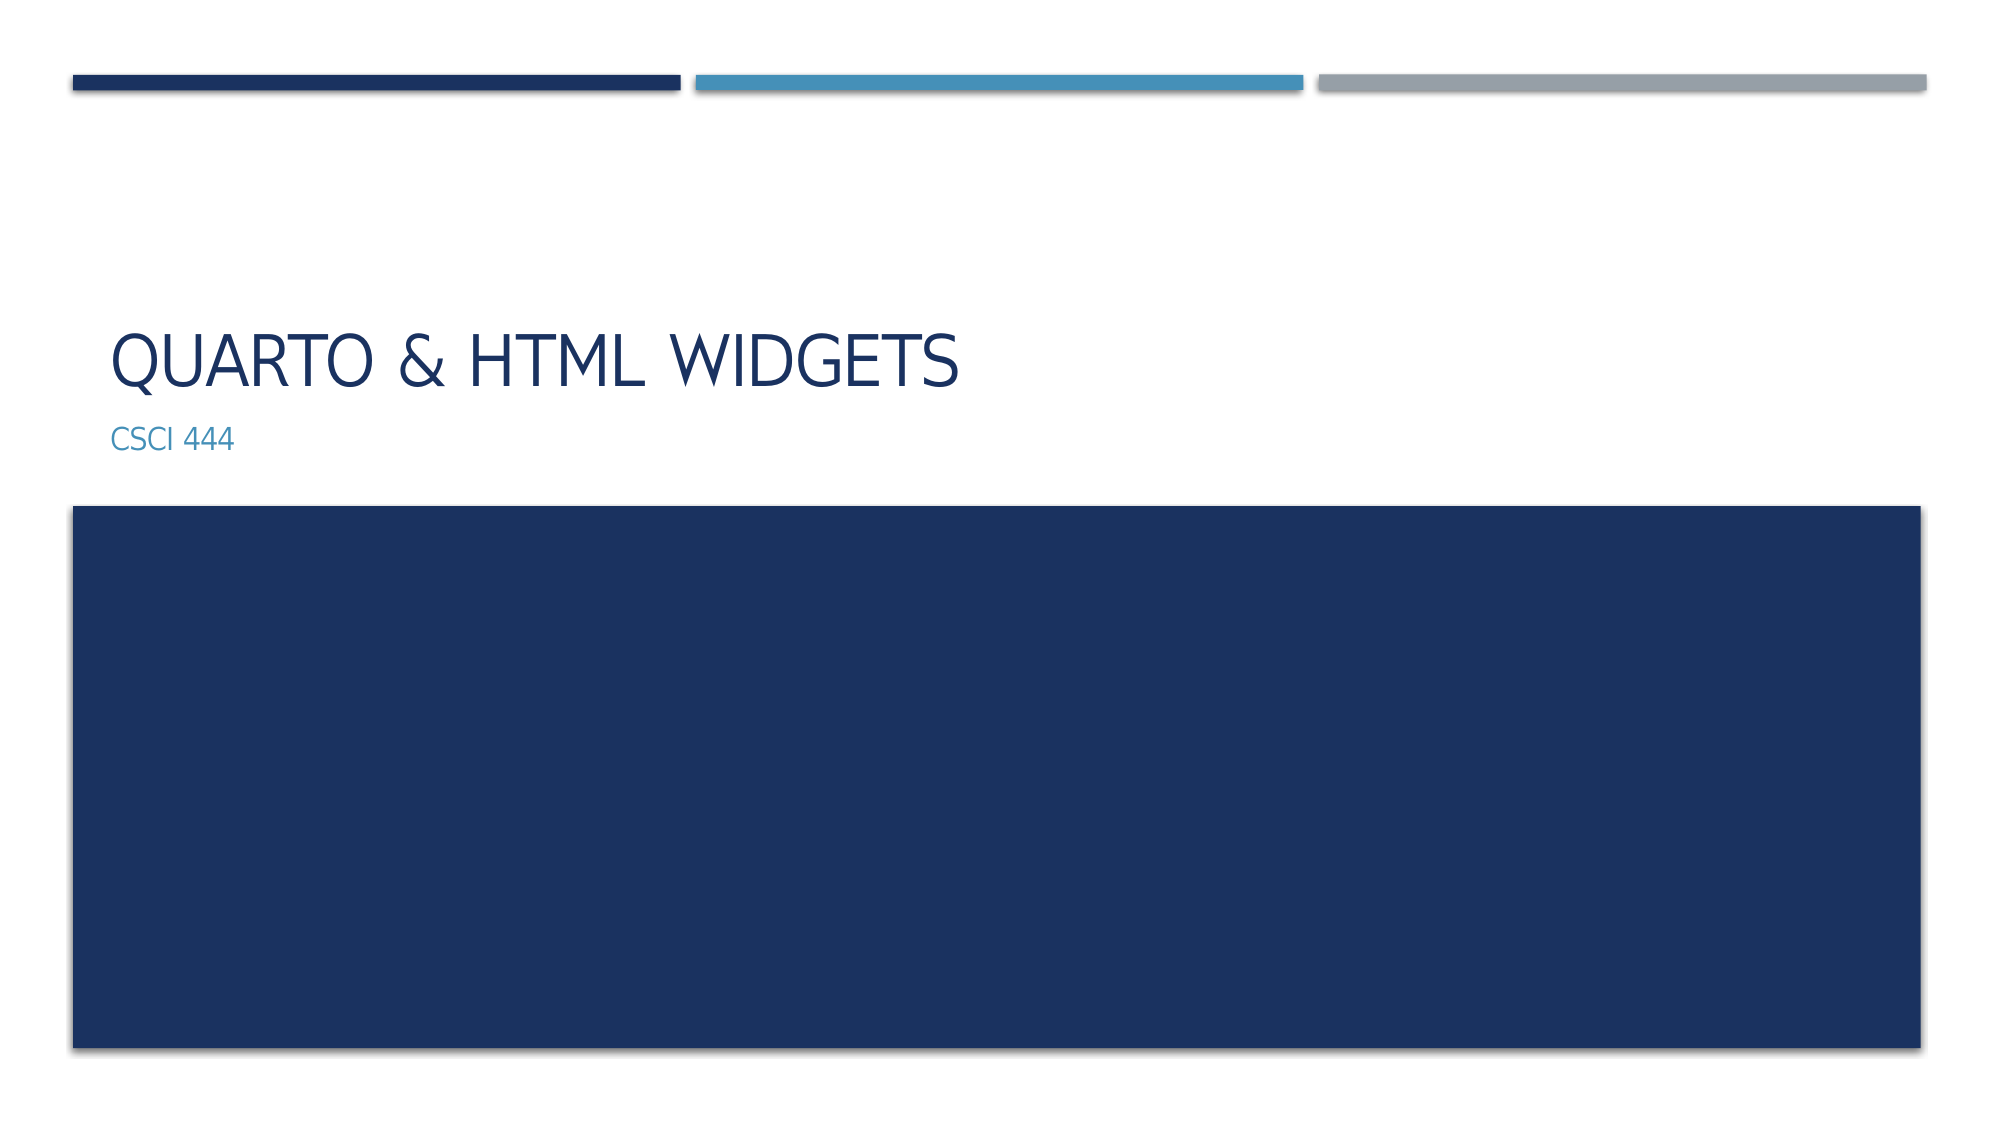

# Quarto & HTML Widgets
CSCI 444